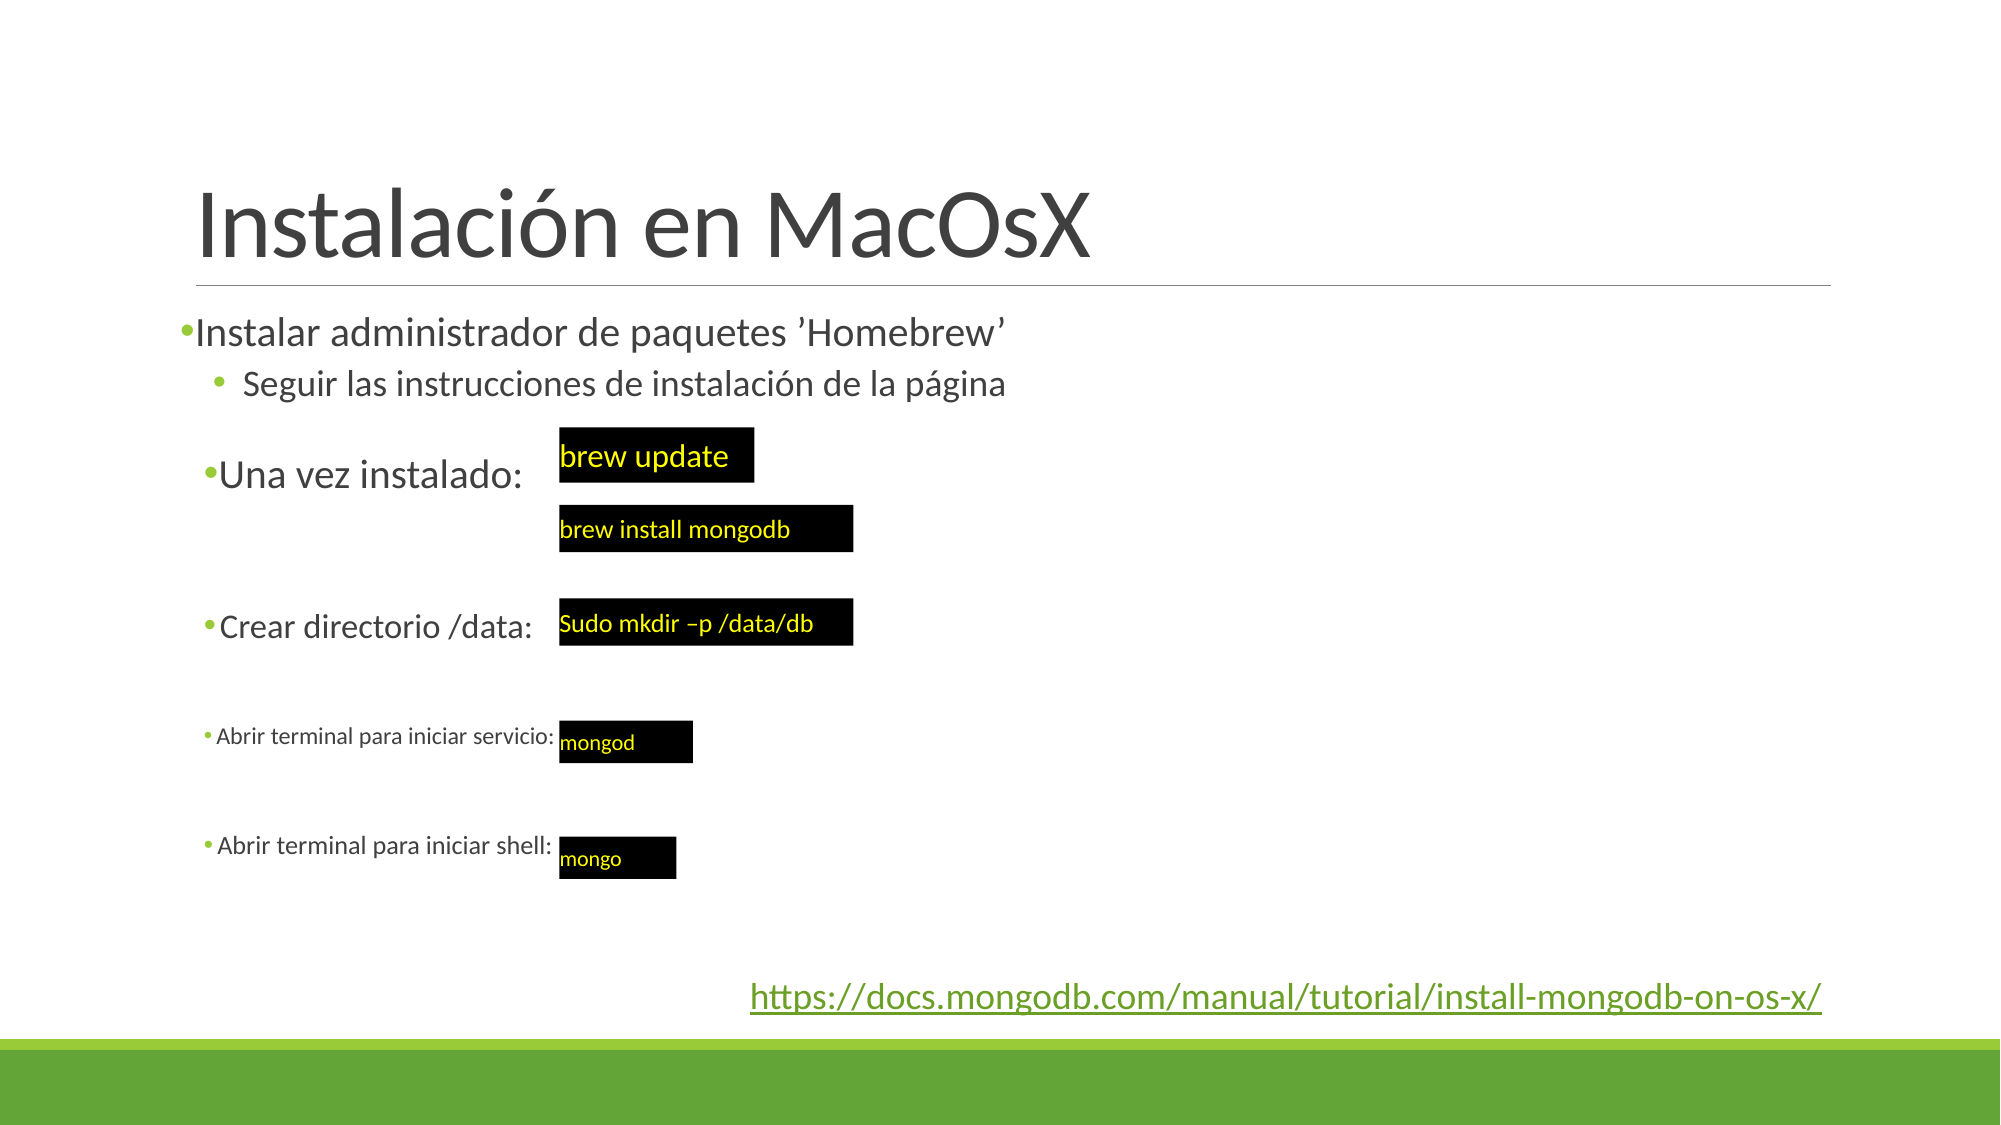

# Instalación en MacOsX
Instalar administrador de paquetes ’Homebrew’
Seguir las instrucciones de instalación de la página
brew update
Una vez instalado:
brew install mongodb
Sudo mkdir –p /data/db
Crear directorio /data:
Abrir terminal para iniciar servicio:
mongod
Abrir terminal para iniciar shell:
mongo
https://docs.mongodb.com/manual/tutorial/install-mongodb-on-os-x/